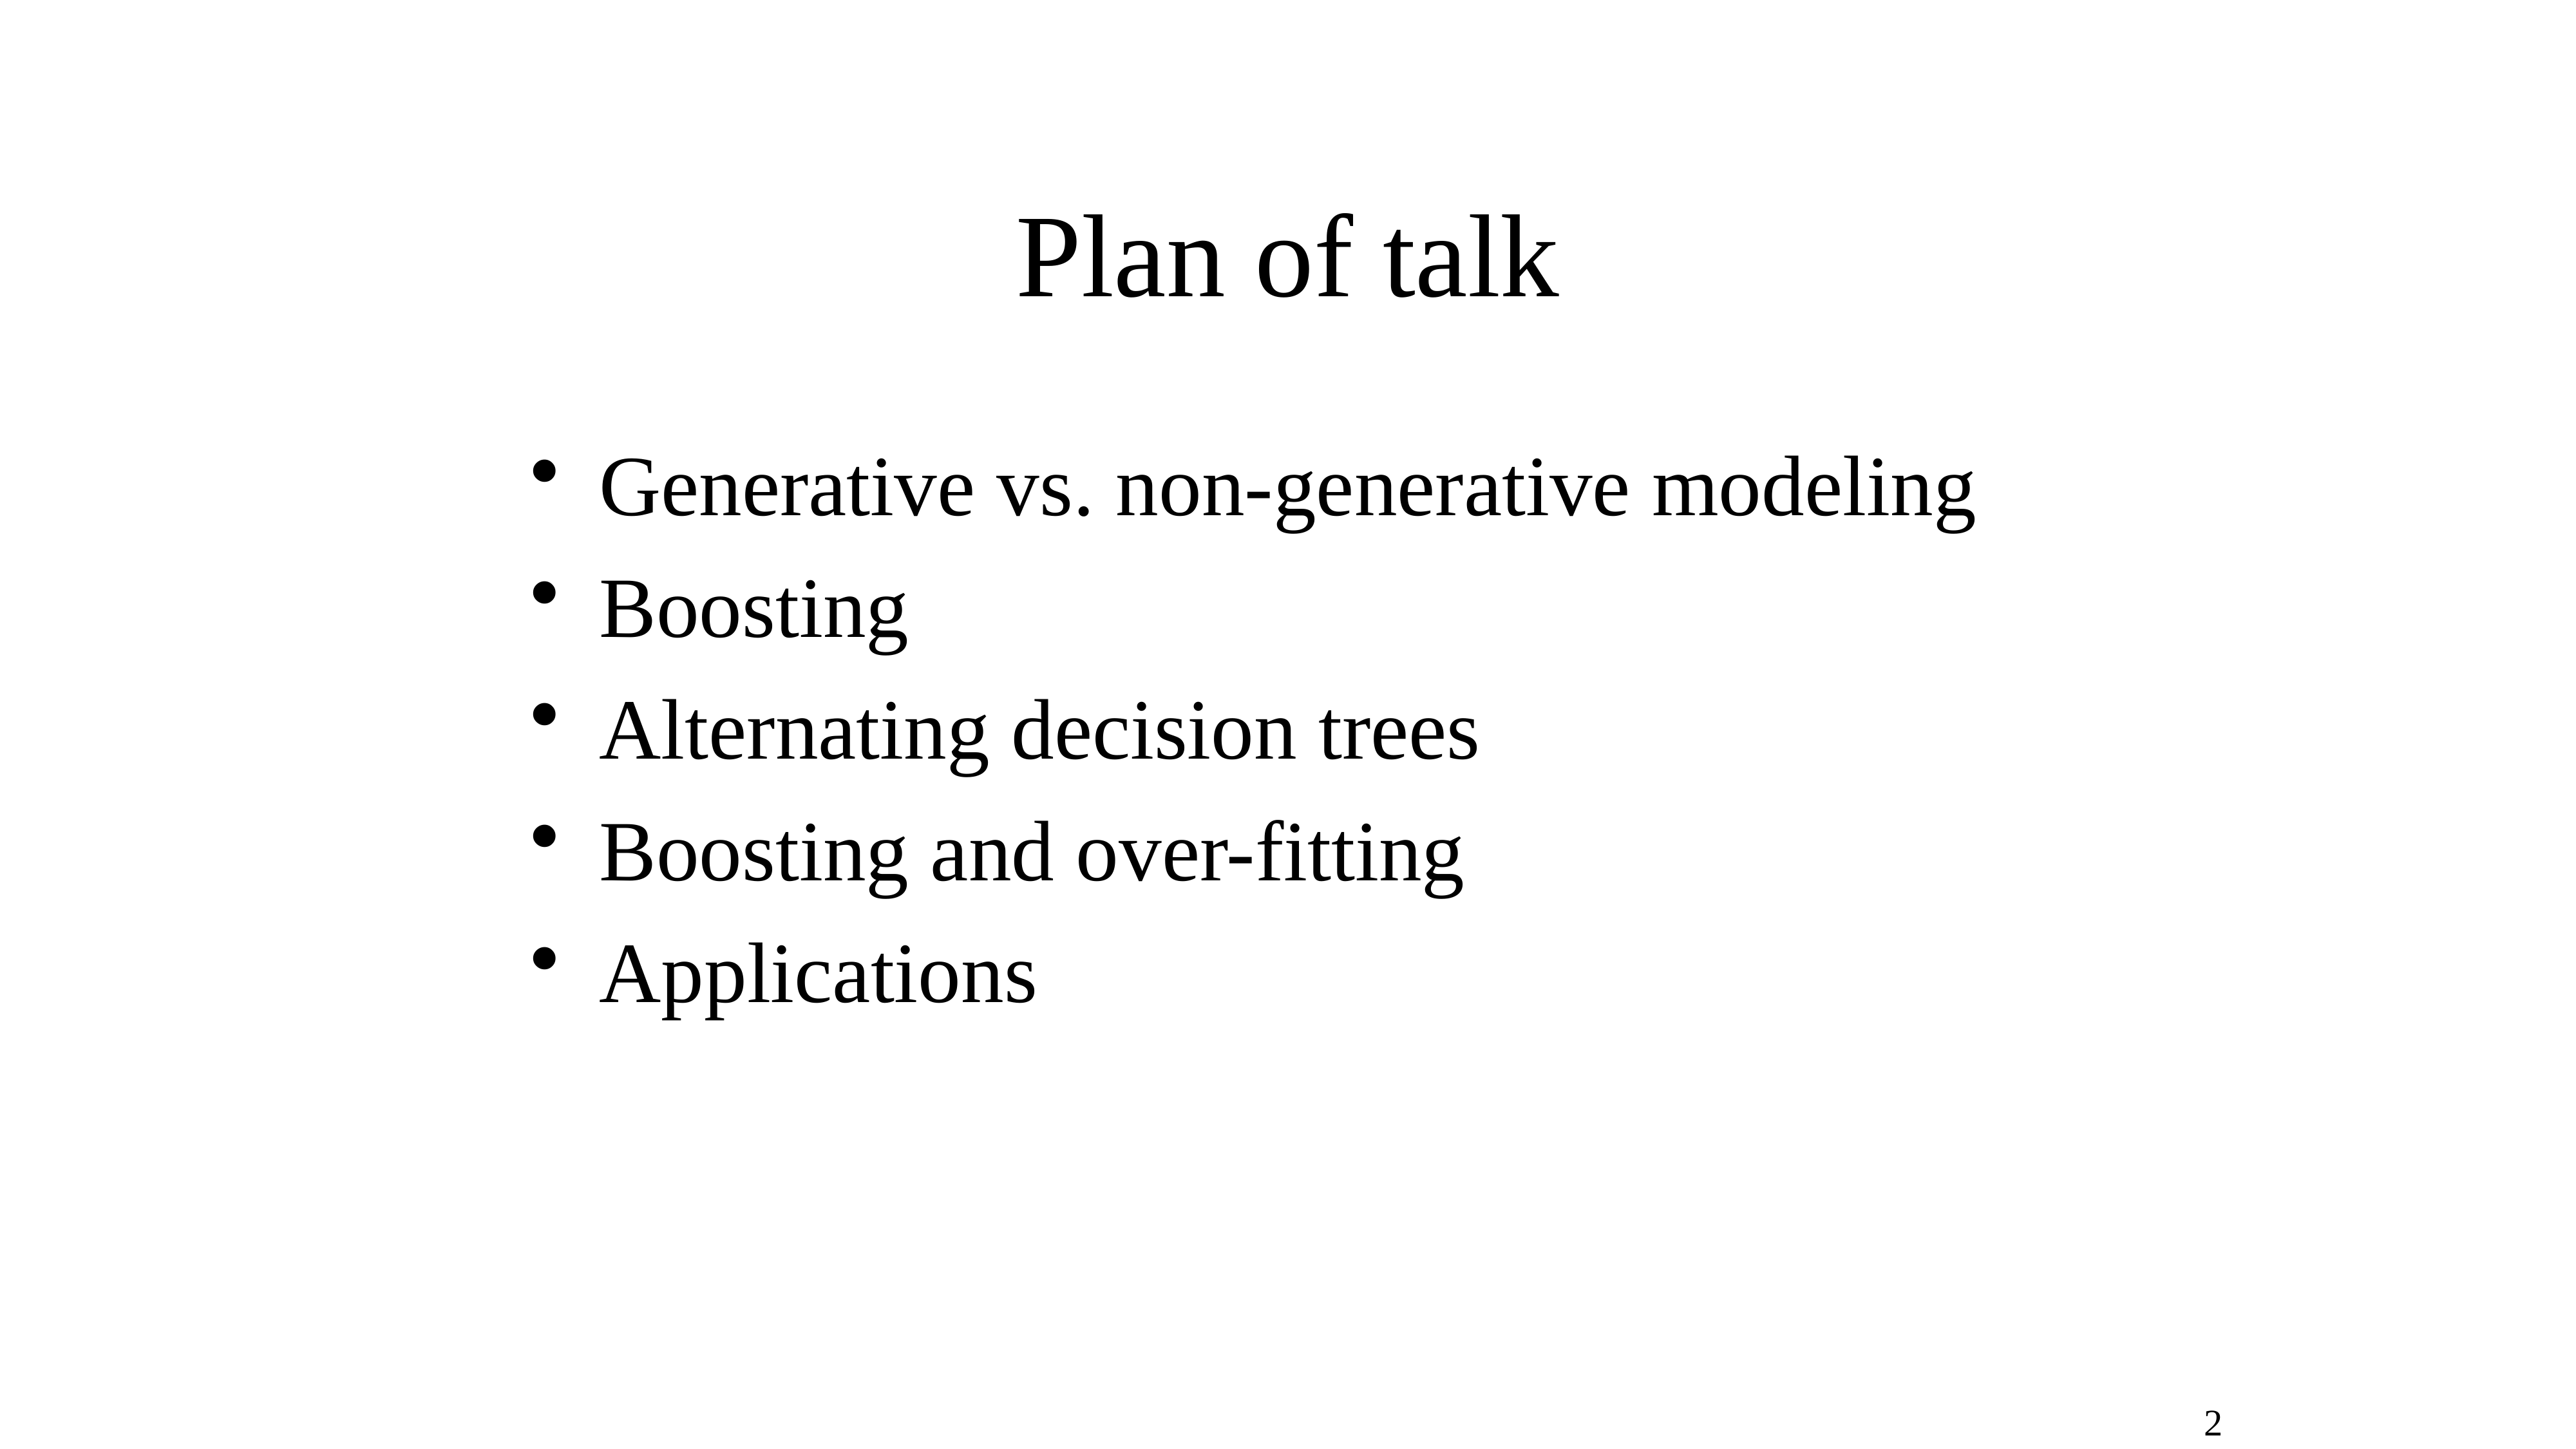

# Plan of talk
Generative vs. non-generative modeling
Boosting
Alternating decision trees
Boosting and over-fitting
Applications
2